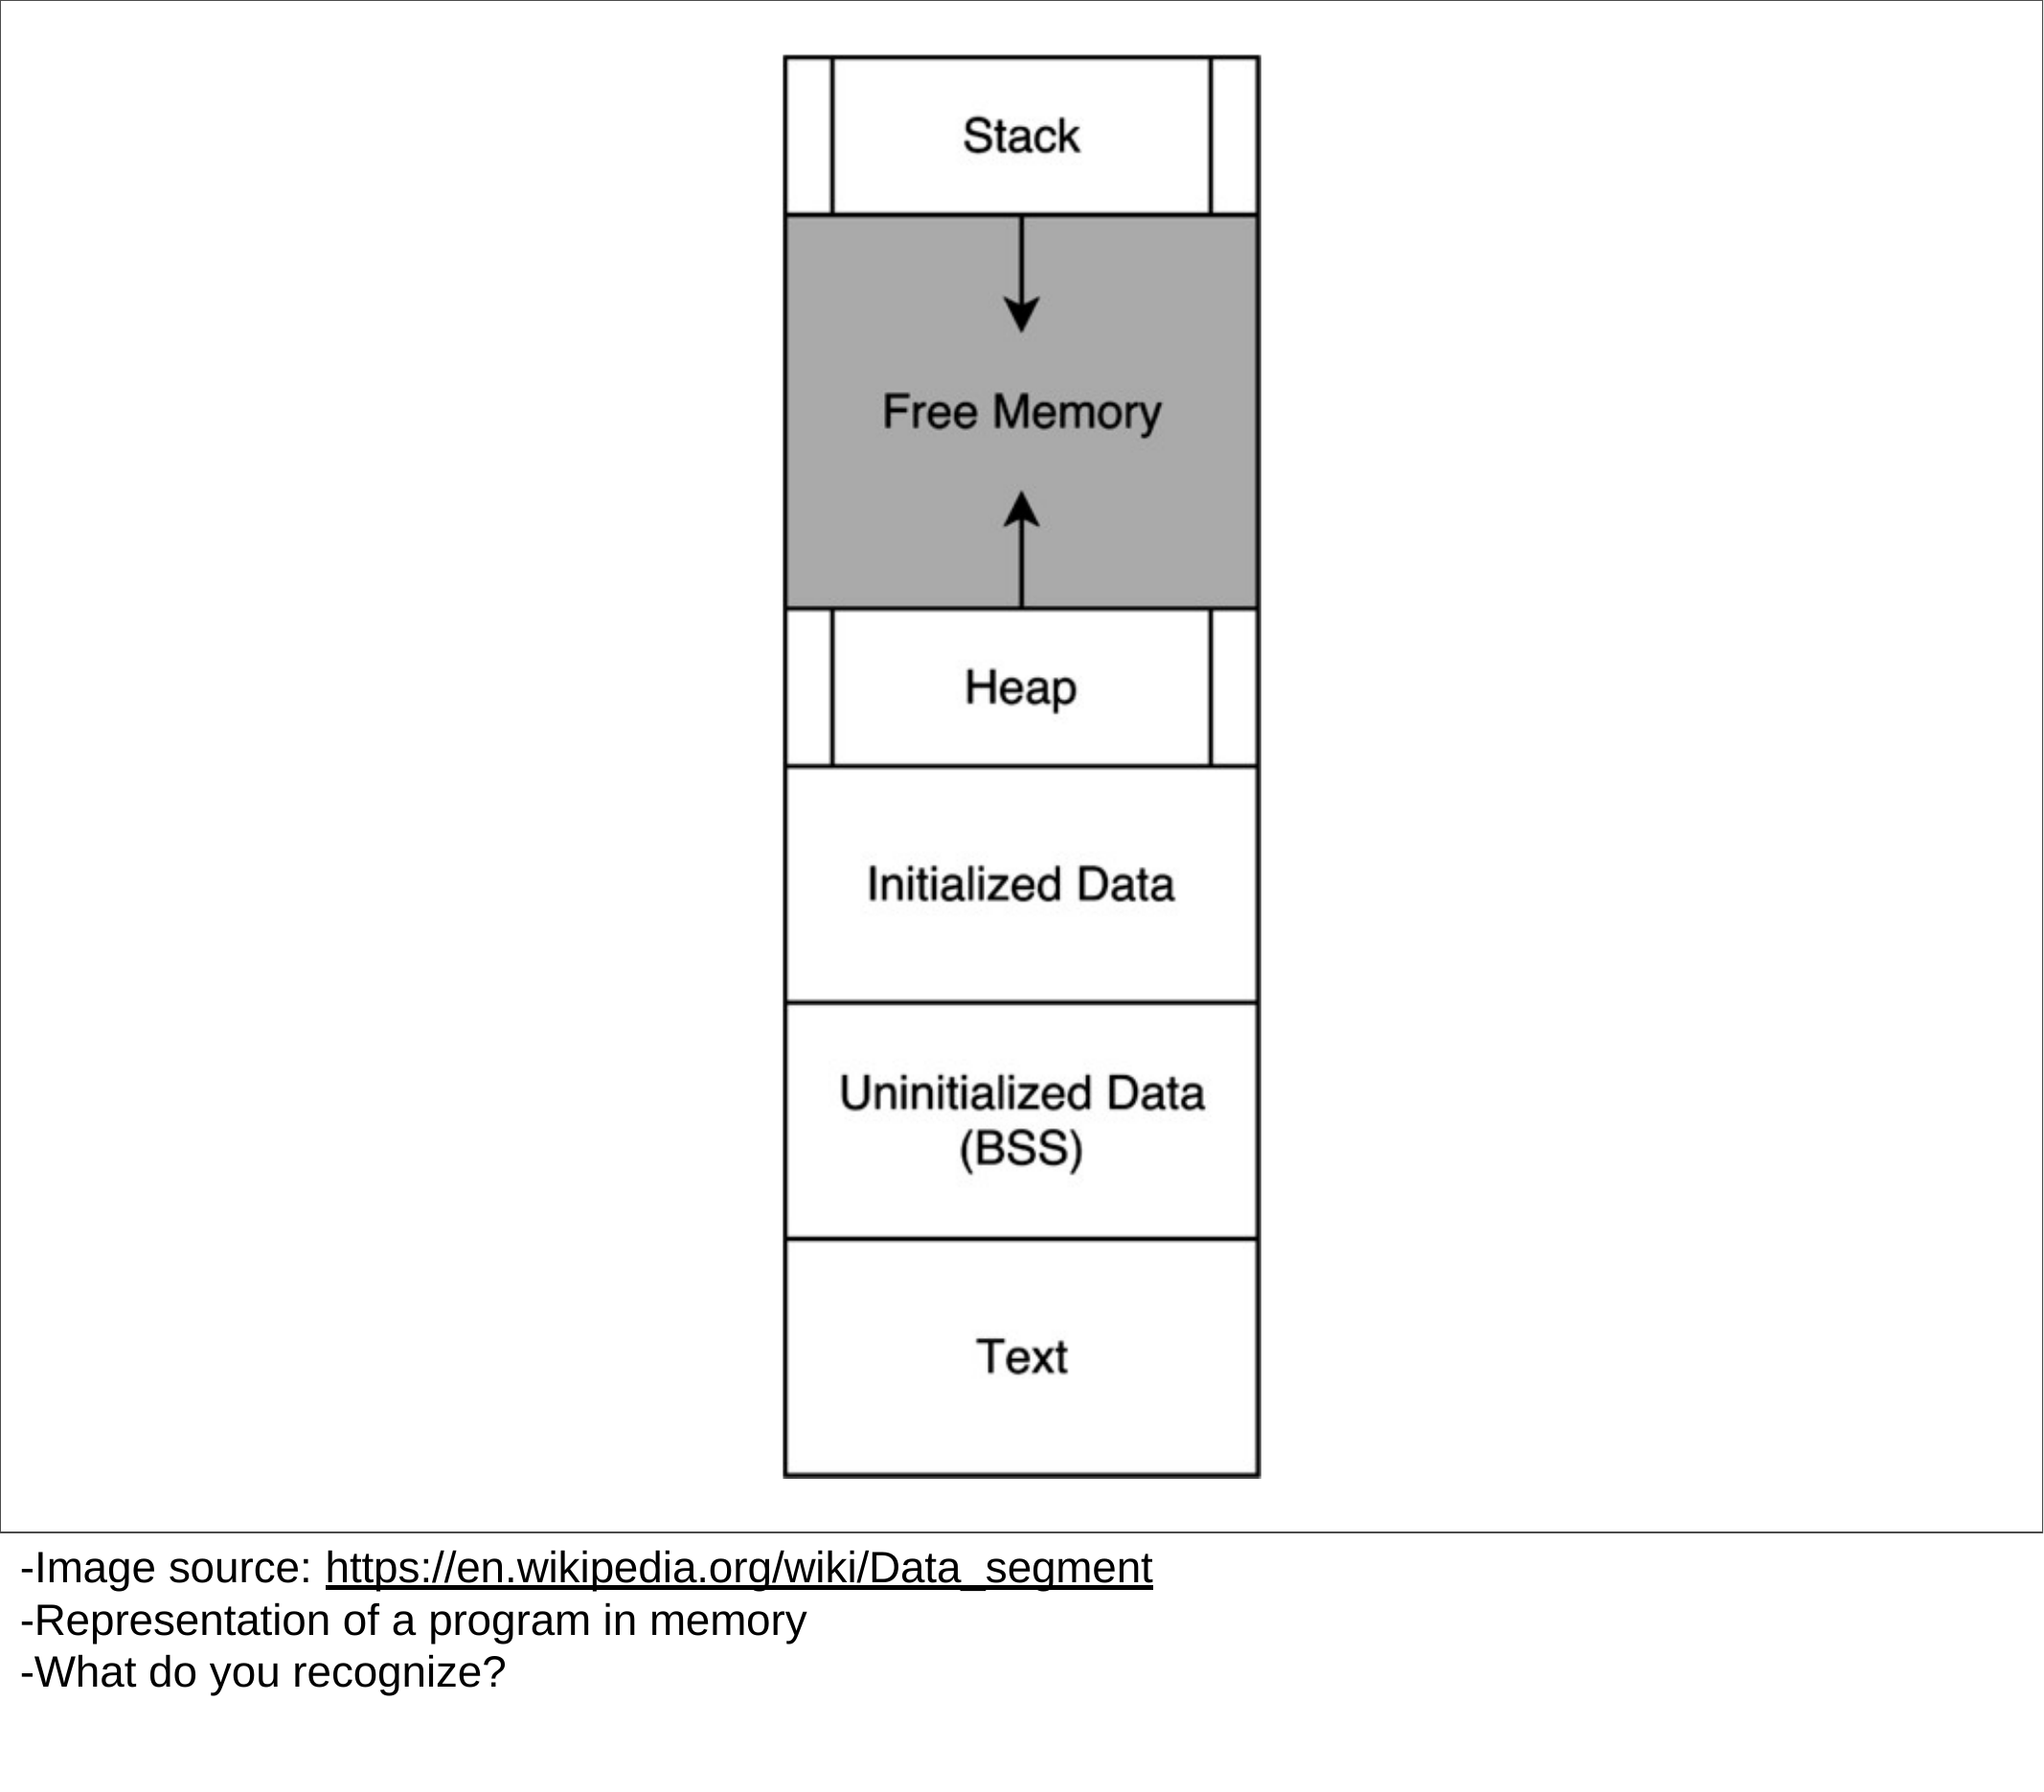

-Image source: https://en.wikipedia.org/wiki/Data_segment
-Representation of a program in memory
-What do you recognize?